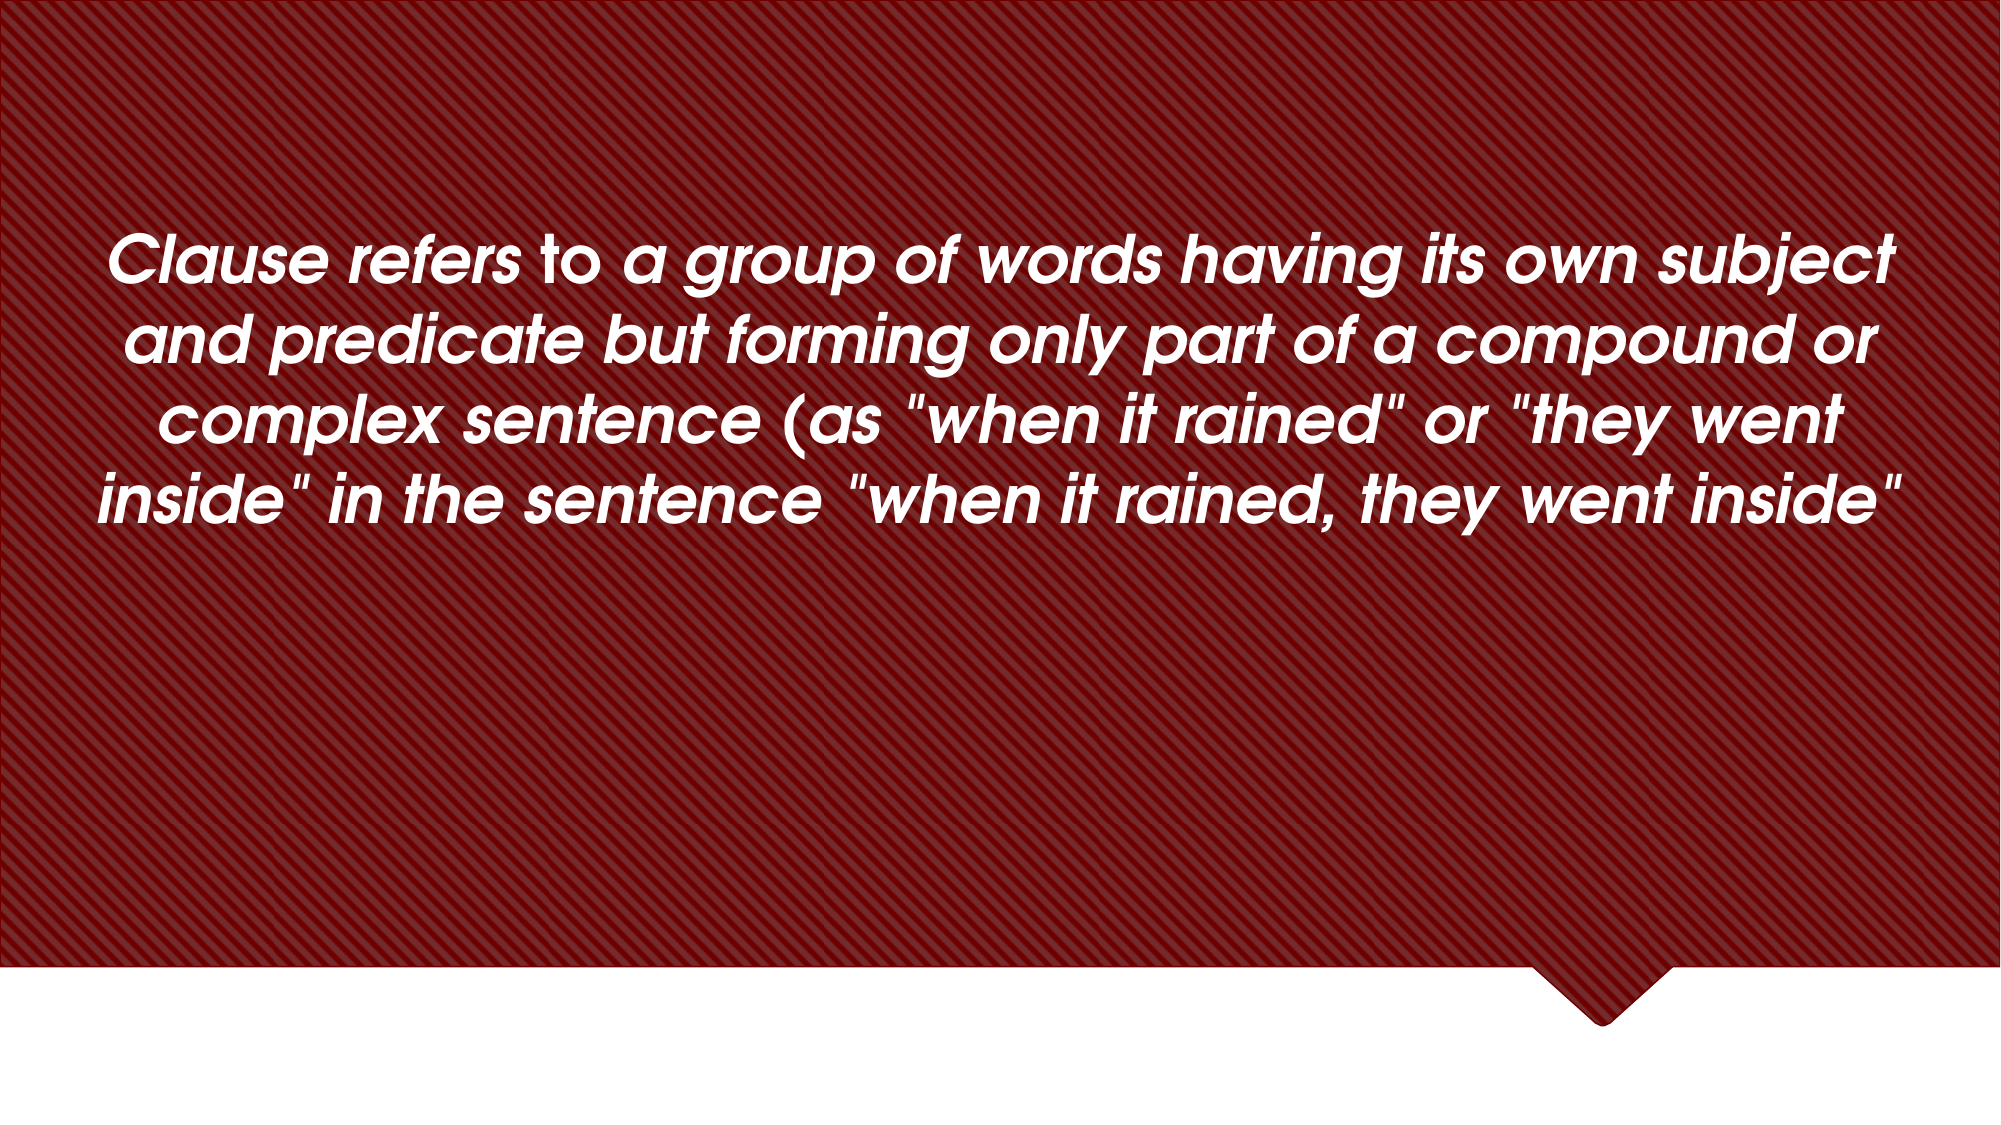

# Clause refers to a group of words having its own subject and predicate but forming only part of a compound or complex sentence (as "when it rained" or "they went inside" in the sentence "when it rained, they went inside"